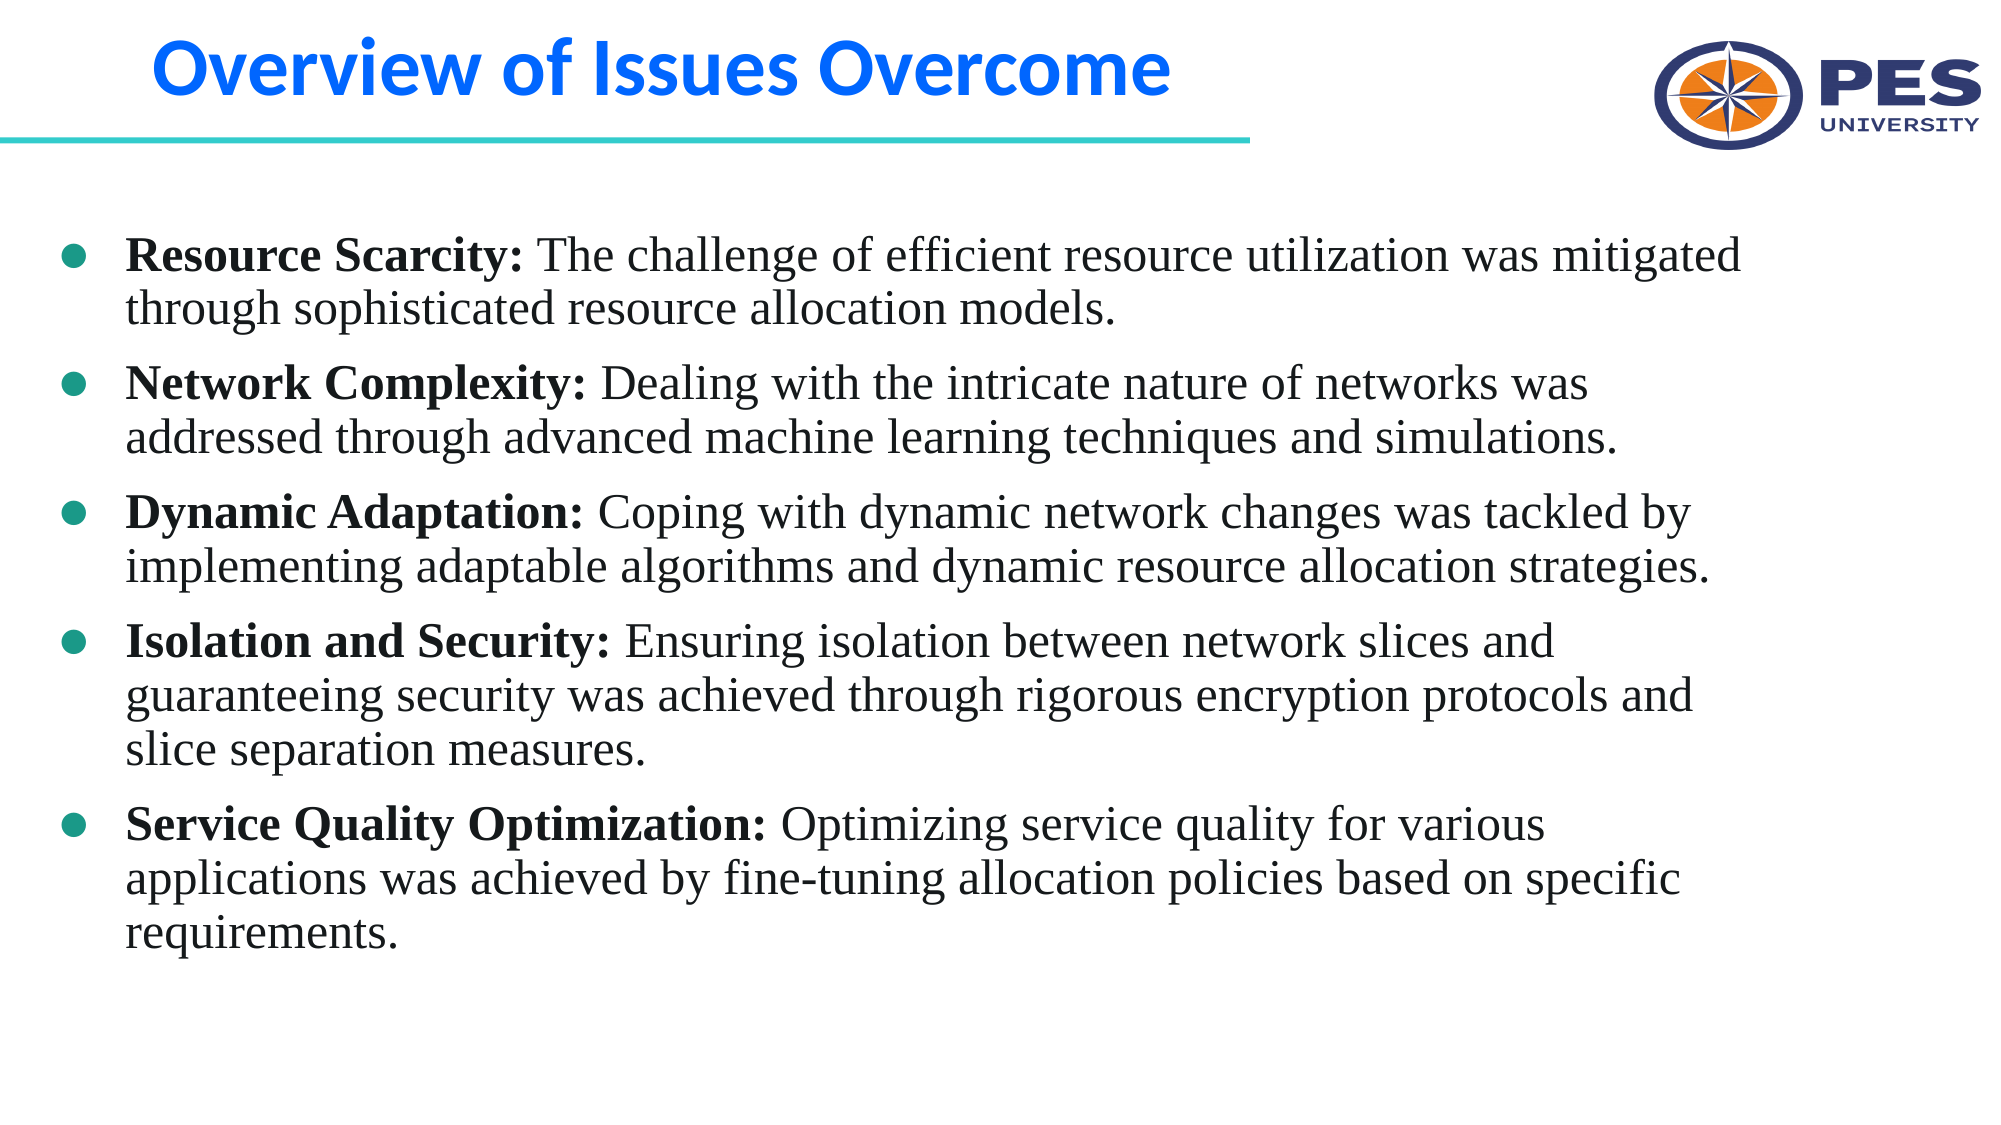

# Overview of Issues Overcome

Resource Scarcity: The challenge of efficient resource utilization was mitigated through sophisticated resource allocation models.
Network Complexity: Dealing with the intricate nature of networks was addressed through advanced machine learning techniques and simulations.
Dynamic Adaptation: Coping with dynamic network changes was tackled by implementing adaptable algorithms and dynamic resource allocation strategies.
Isolation and Security: Ensuring isolation between network slices and guaranteeing security was achieved through rigorous encryption protocols and slice separation measures.
Service Quality Optimization: Optimizing service quality for various applications was achieved by fine-tuning allocation policies based on specific requirements.